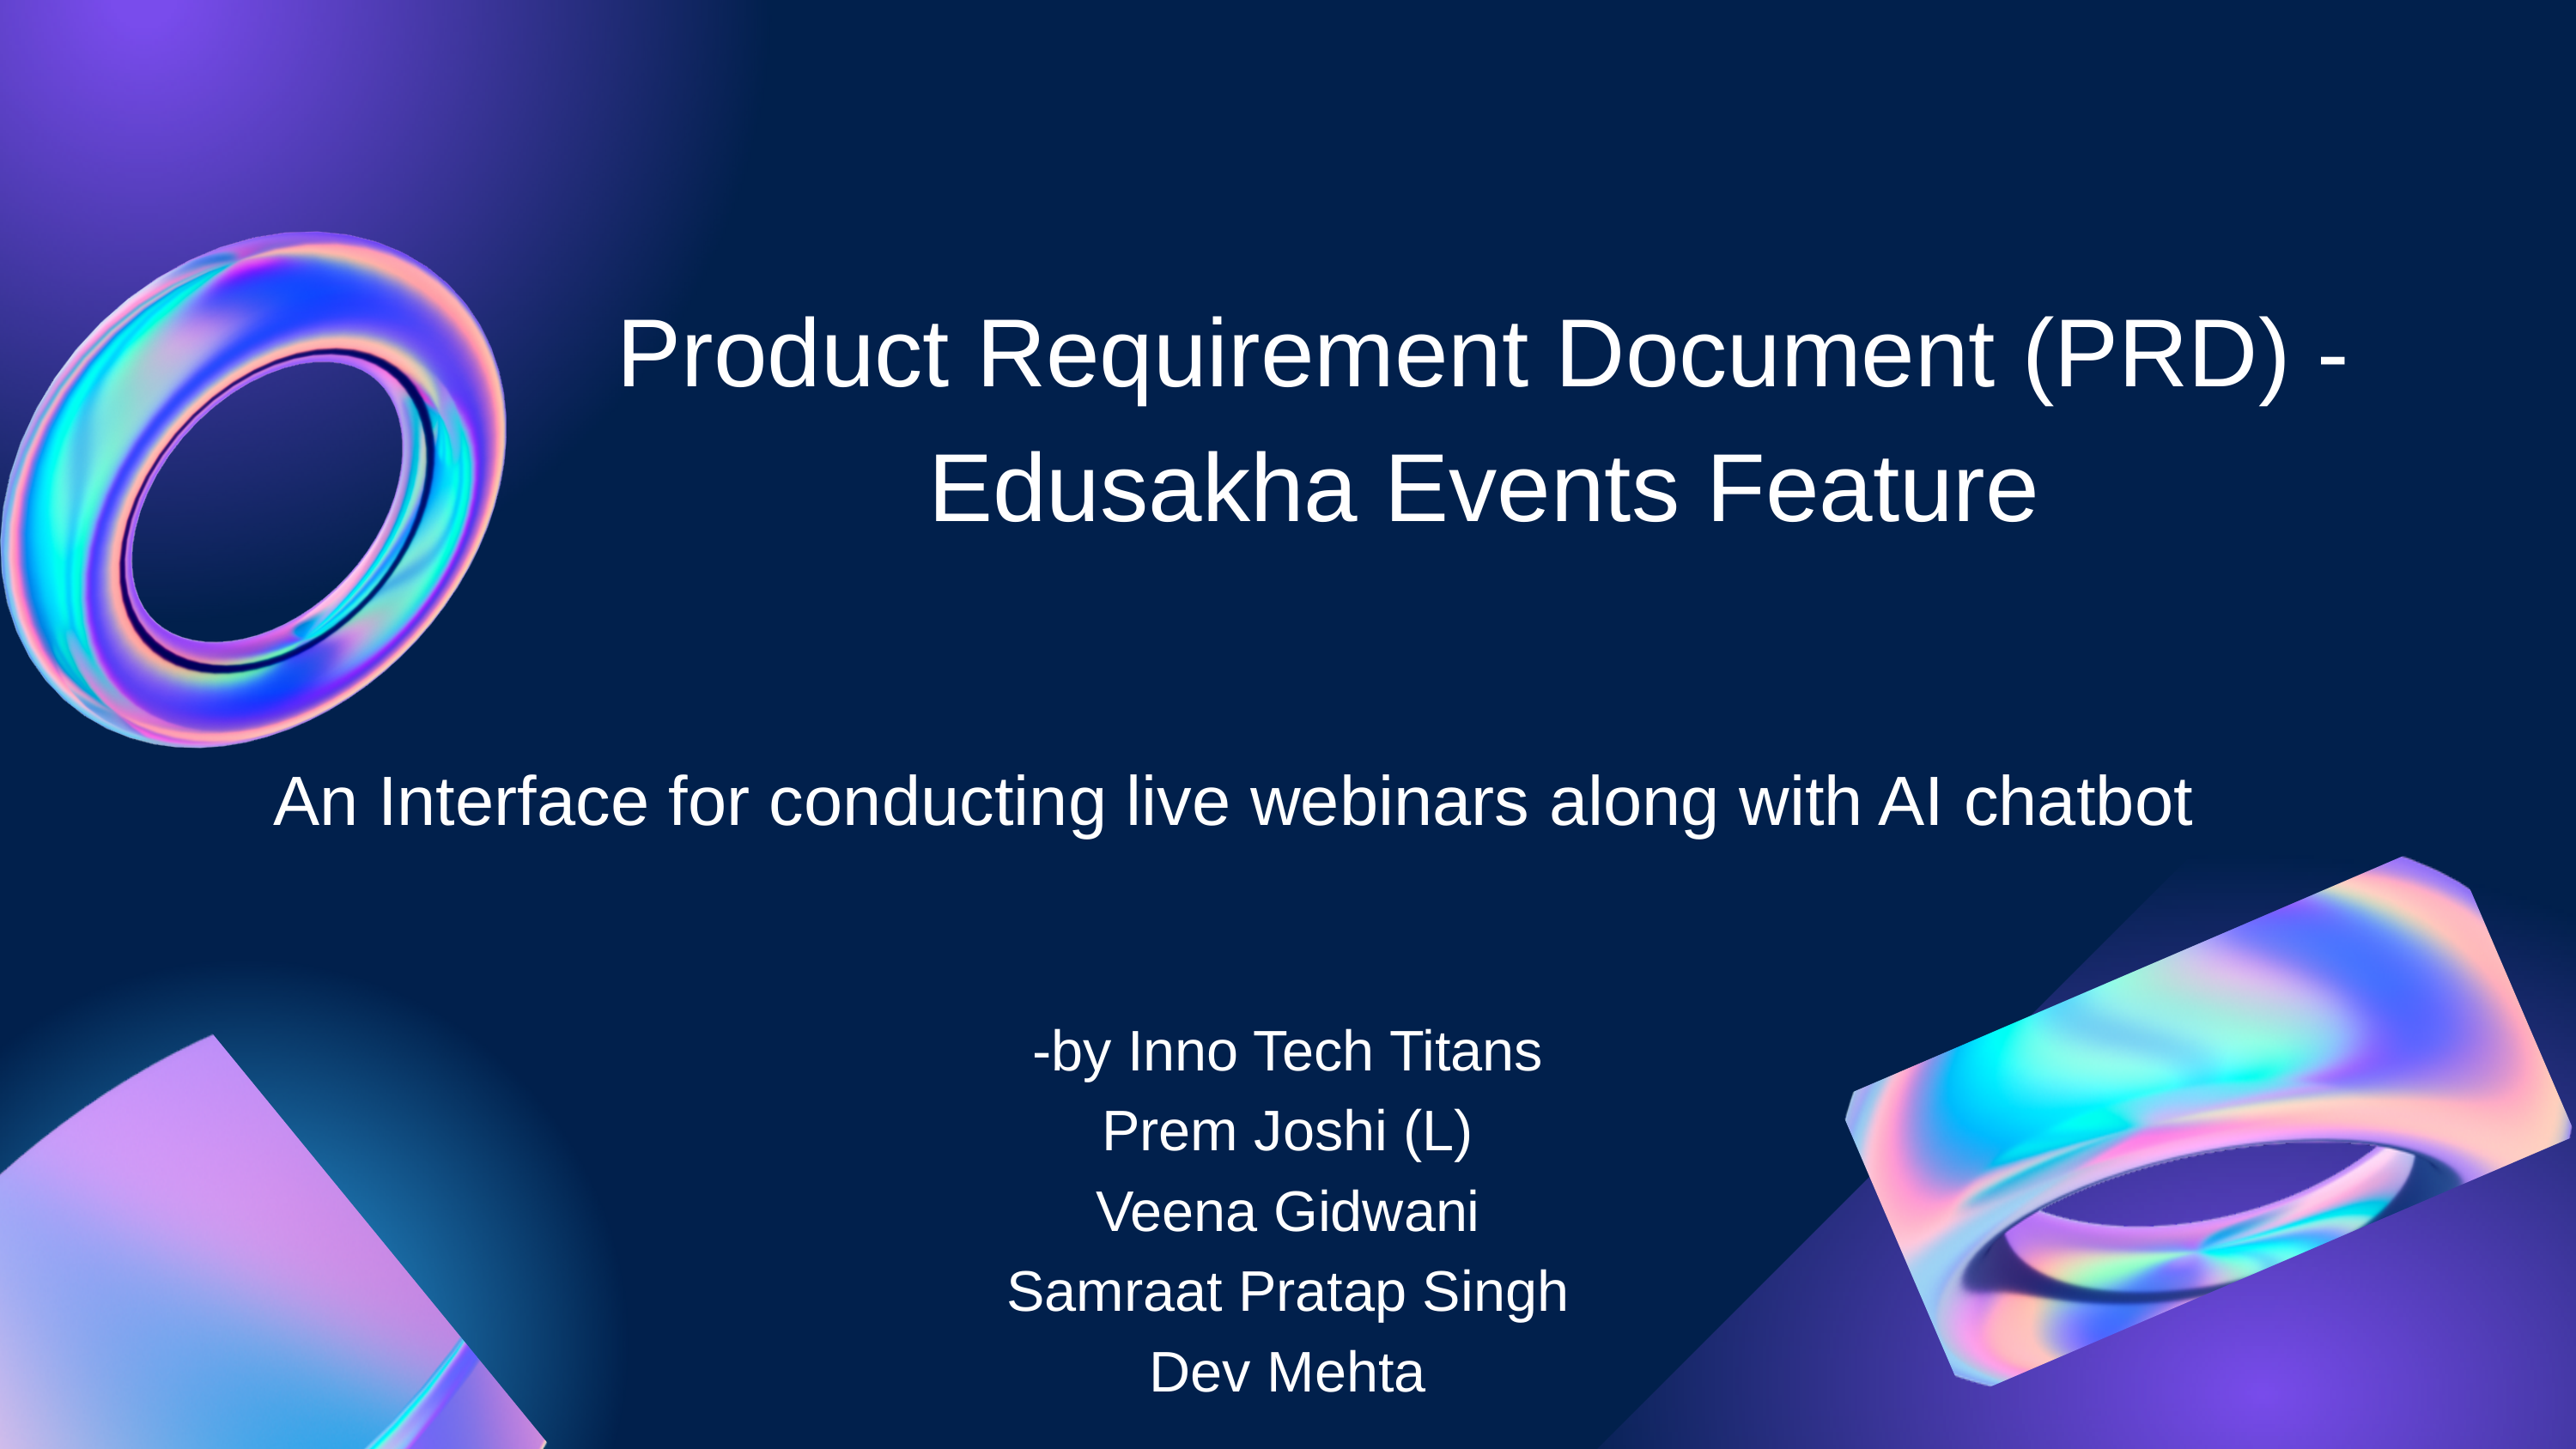

Product Requirement Document (PRD) - Edusakha Events Feature

An Interface for conducting live webinars along with AI chatbot

-by Inno Tech Titans
Prem Joshi (L)
Veena Gidwani
Samraat Pratap Singh
Dev Mehta